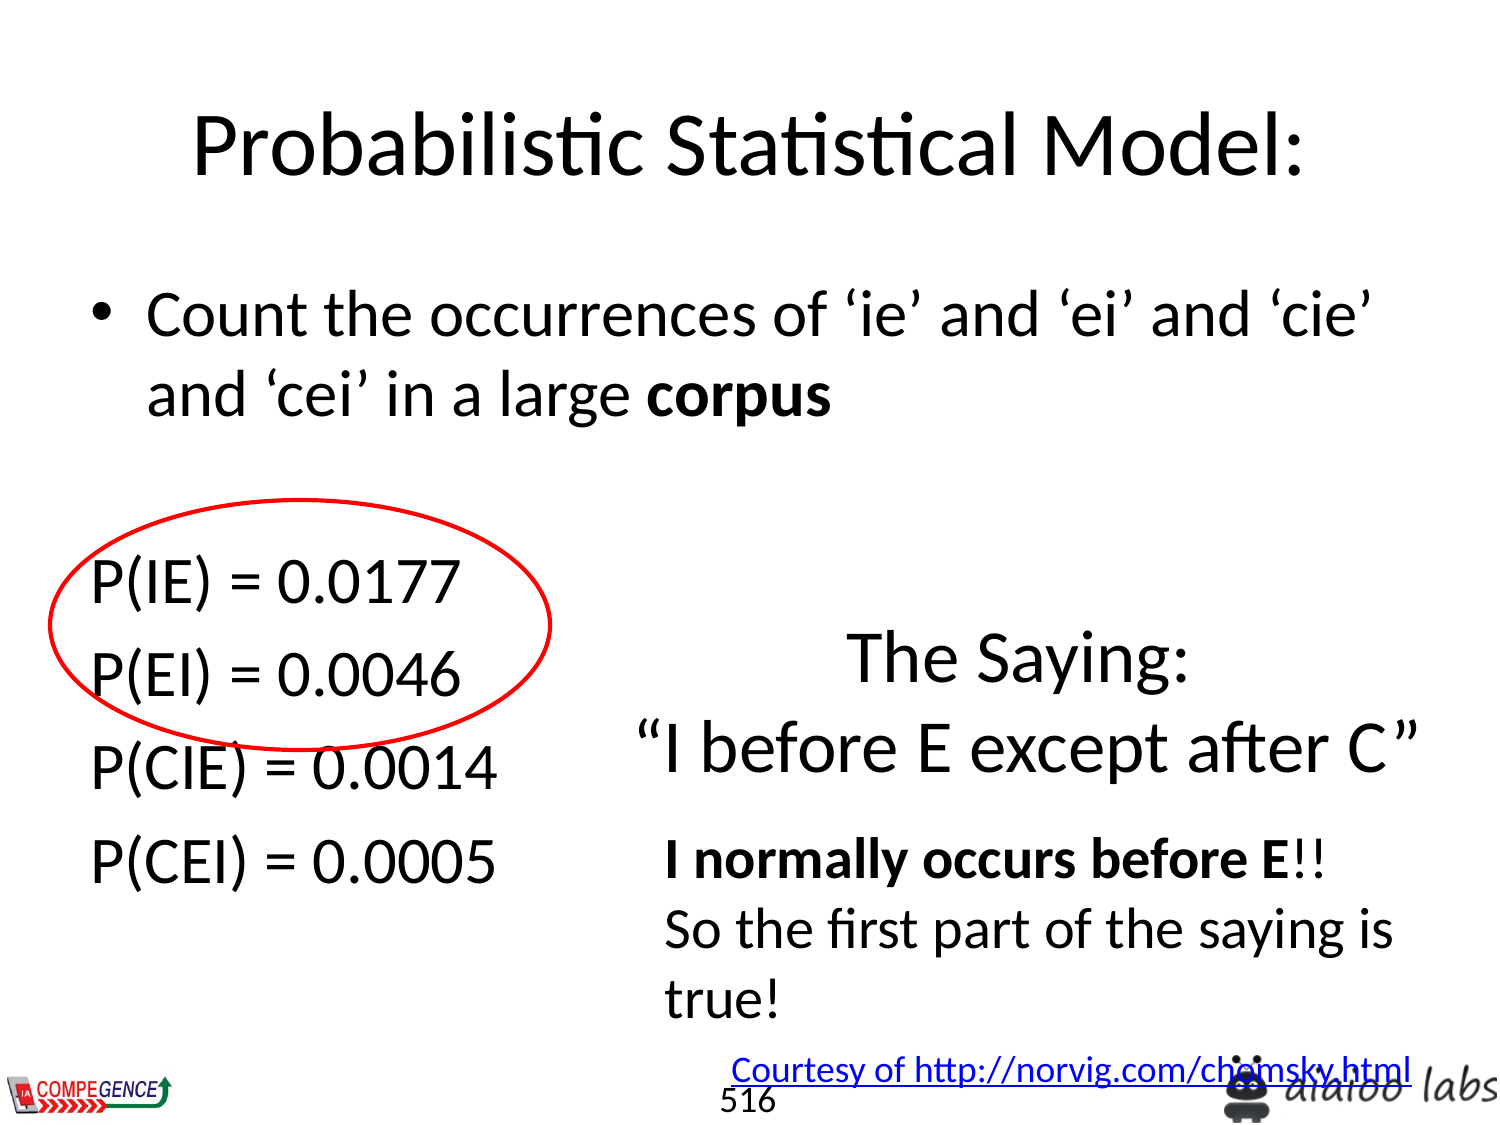

# Probabilistic Statistical Model:
Count the occurrences of ‘ie’ and ‘ei’ and ‘cie’ and ‘cei’ in a large corpus

P(IE) = 0.0177
P(EI) = 0.0046
P(CIE) = 0.0014
P(CEI) = 0.0005

The Saying:
“I before E except after C”
I normally occurs before E!!
So the first part of the saying is true!
Courtesy of http://norvig.com/chomsky.html